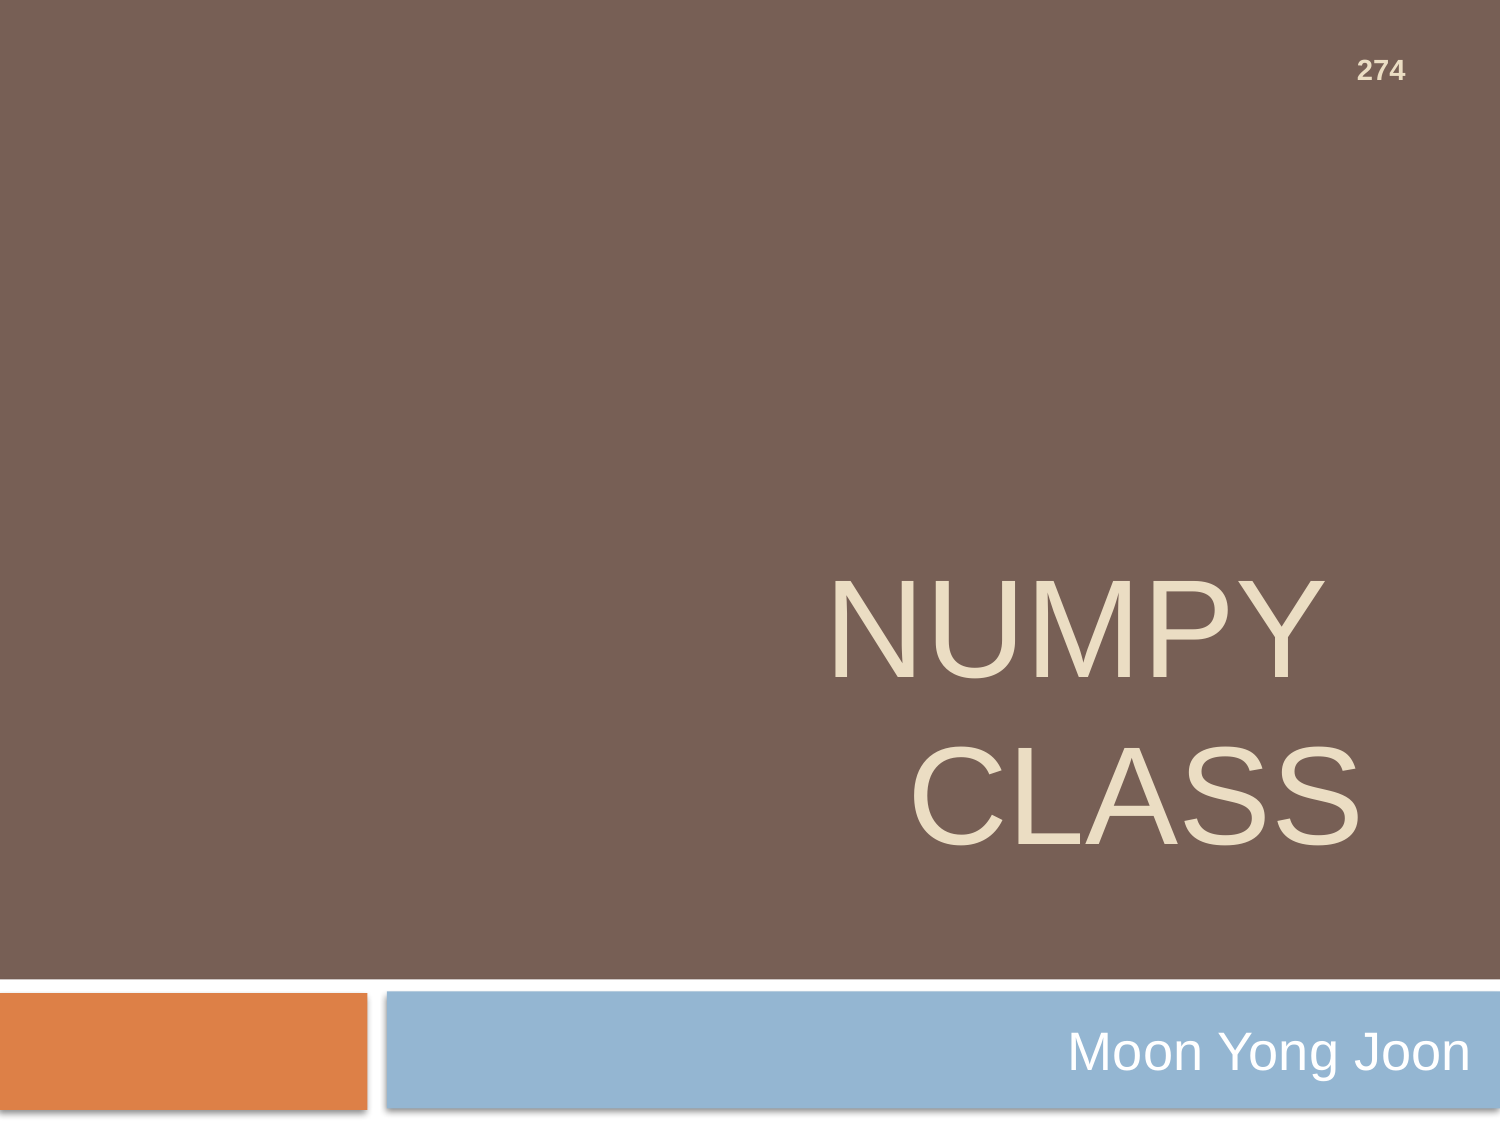

274
# Numpy class
Moon Yong Joon